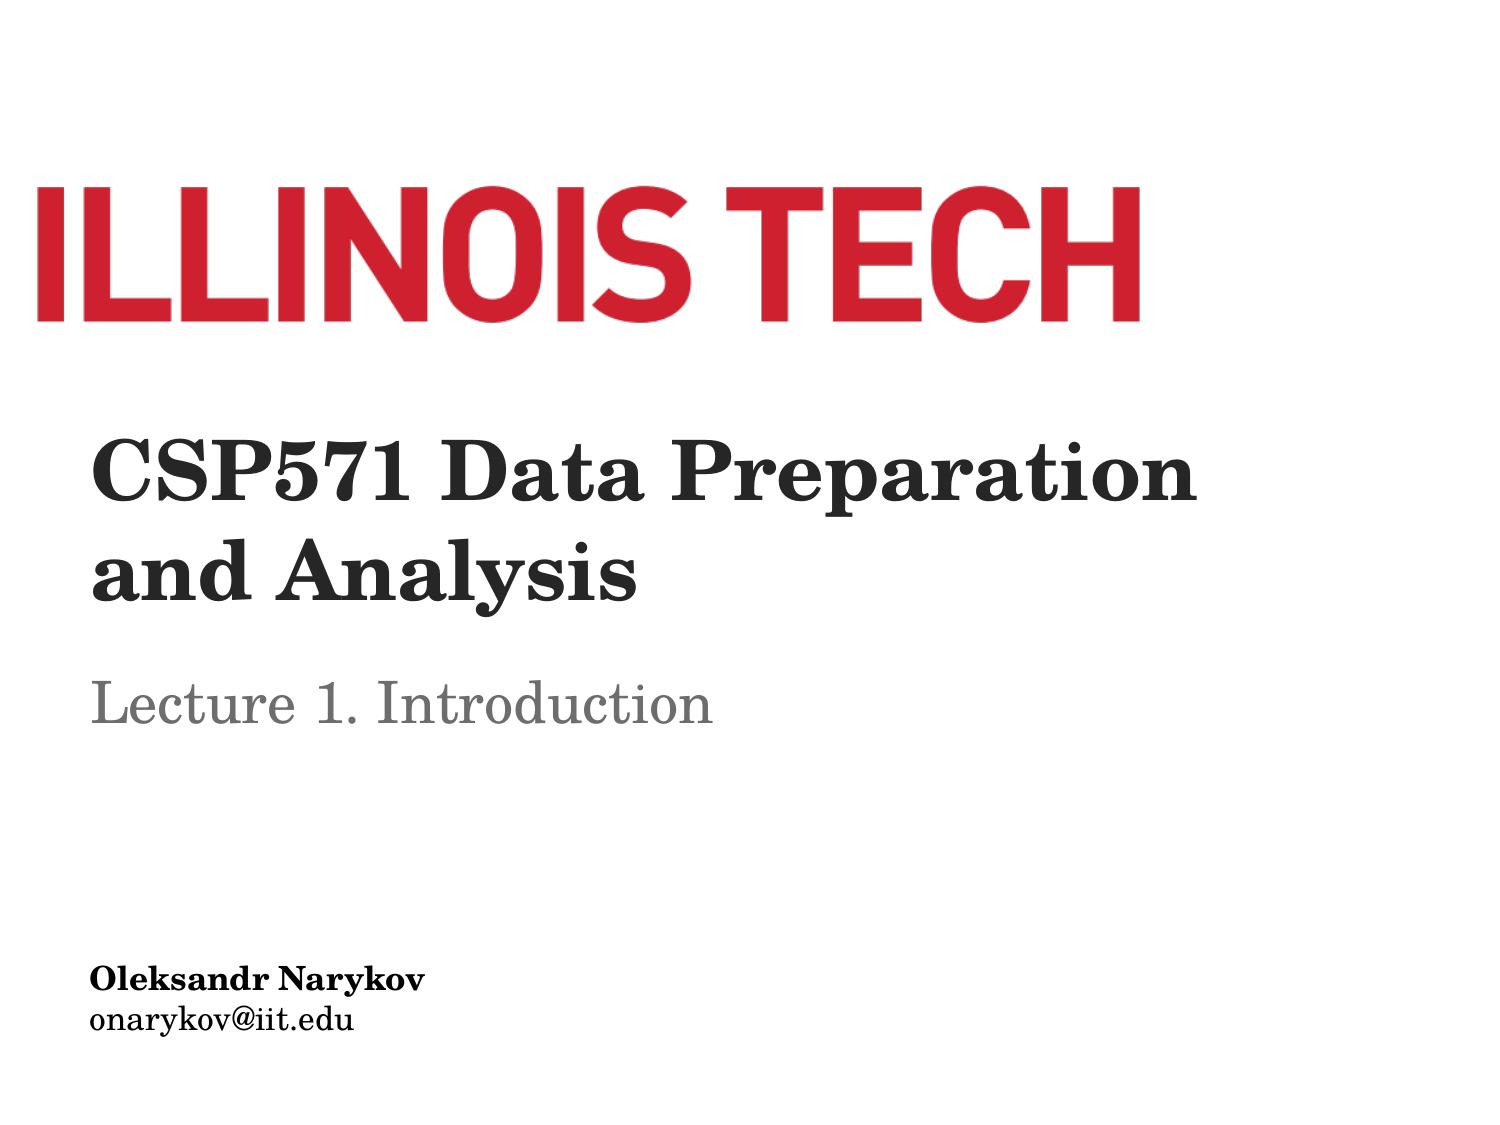

# CSP571 Data Preparation and Analysis
Lecture 1. Introduction
Oleksandr Narykov
onarykov@iit.edu